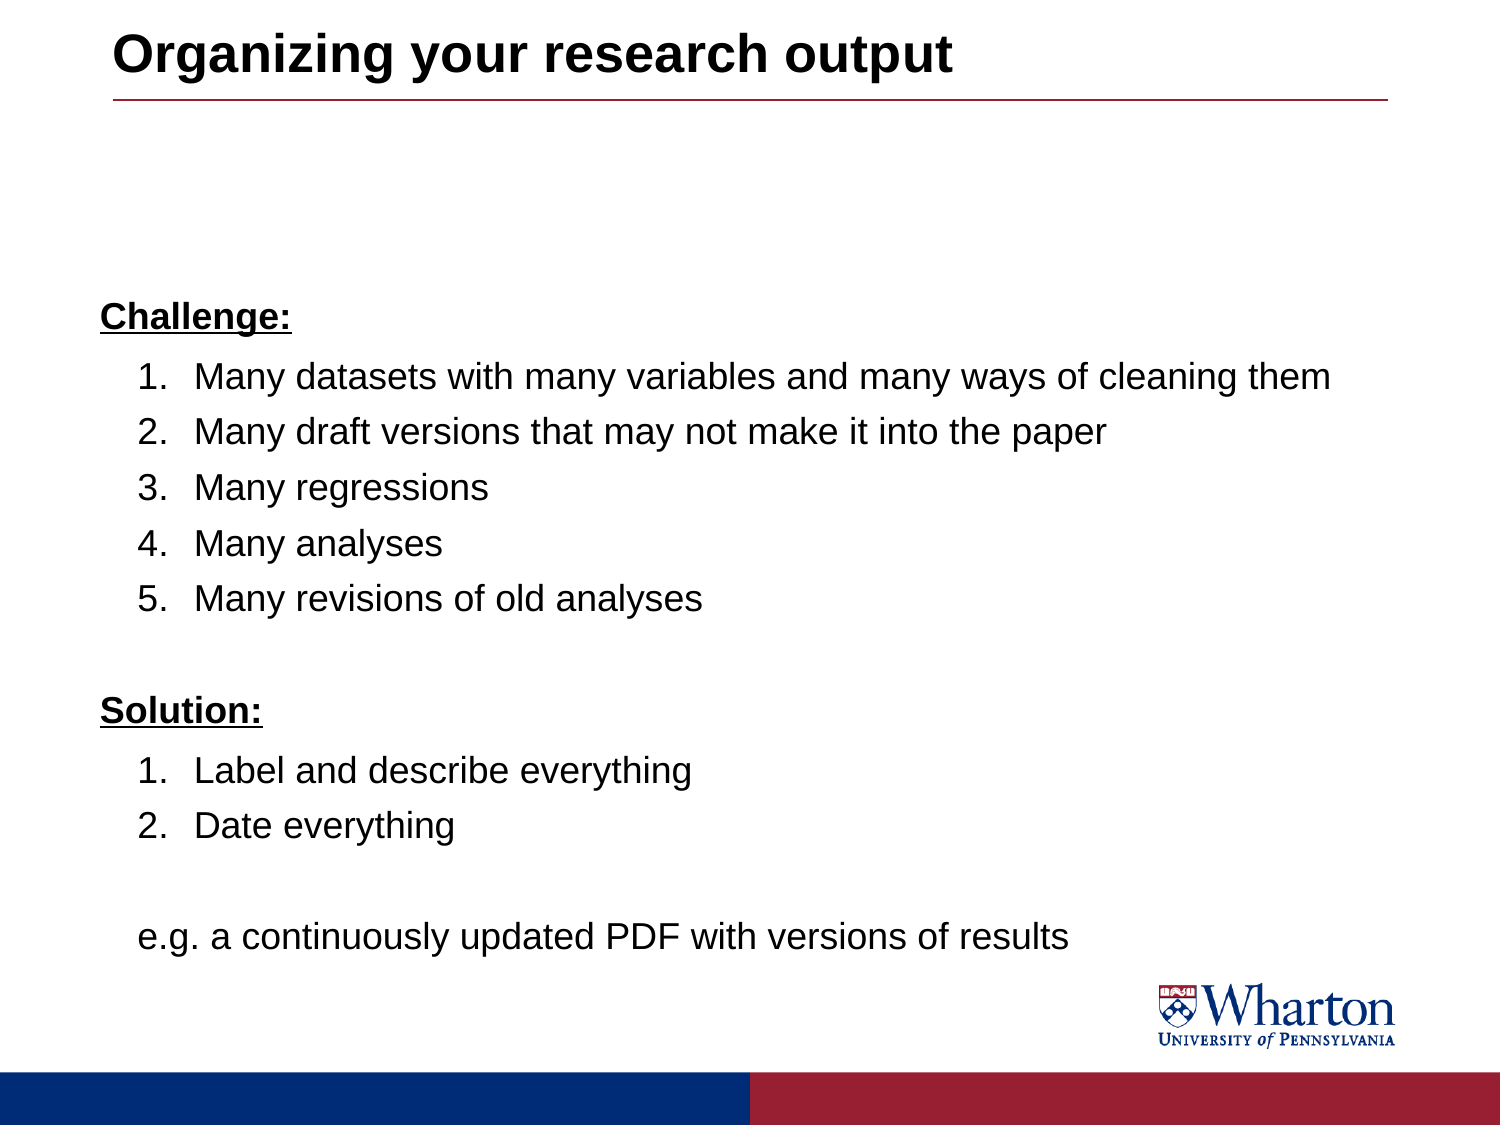

# Organizing your research output
Challenge:
Many datasets with many variables and many ways of cleaning them
Many draft versions that may not make it into the paper
Many regressions
Many analyses
Many revisions of old analyses

Solution:
Label and describe everything
Date everything

e.g. a continuously updated PDF with versions of results